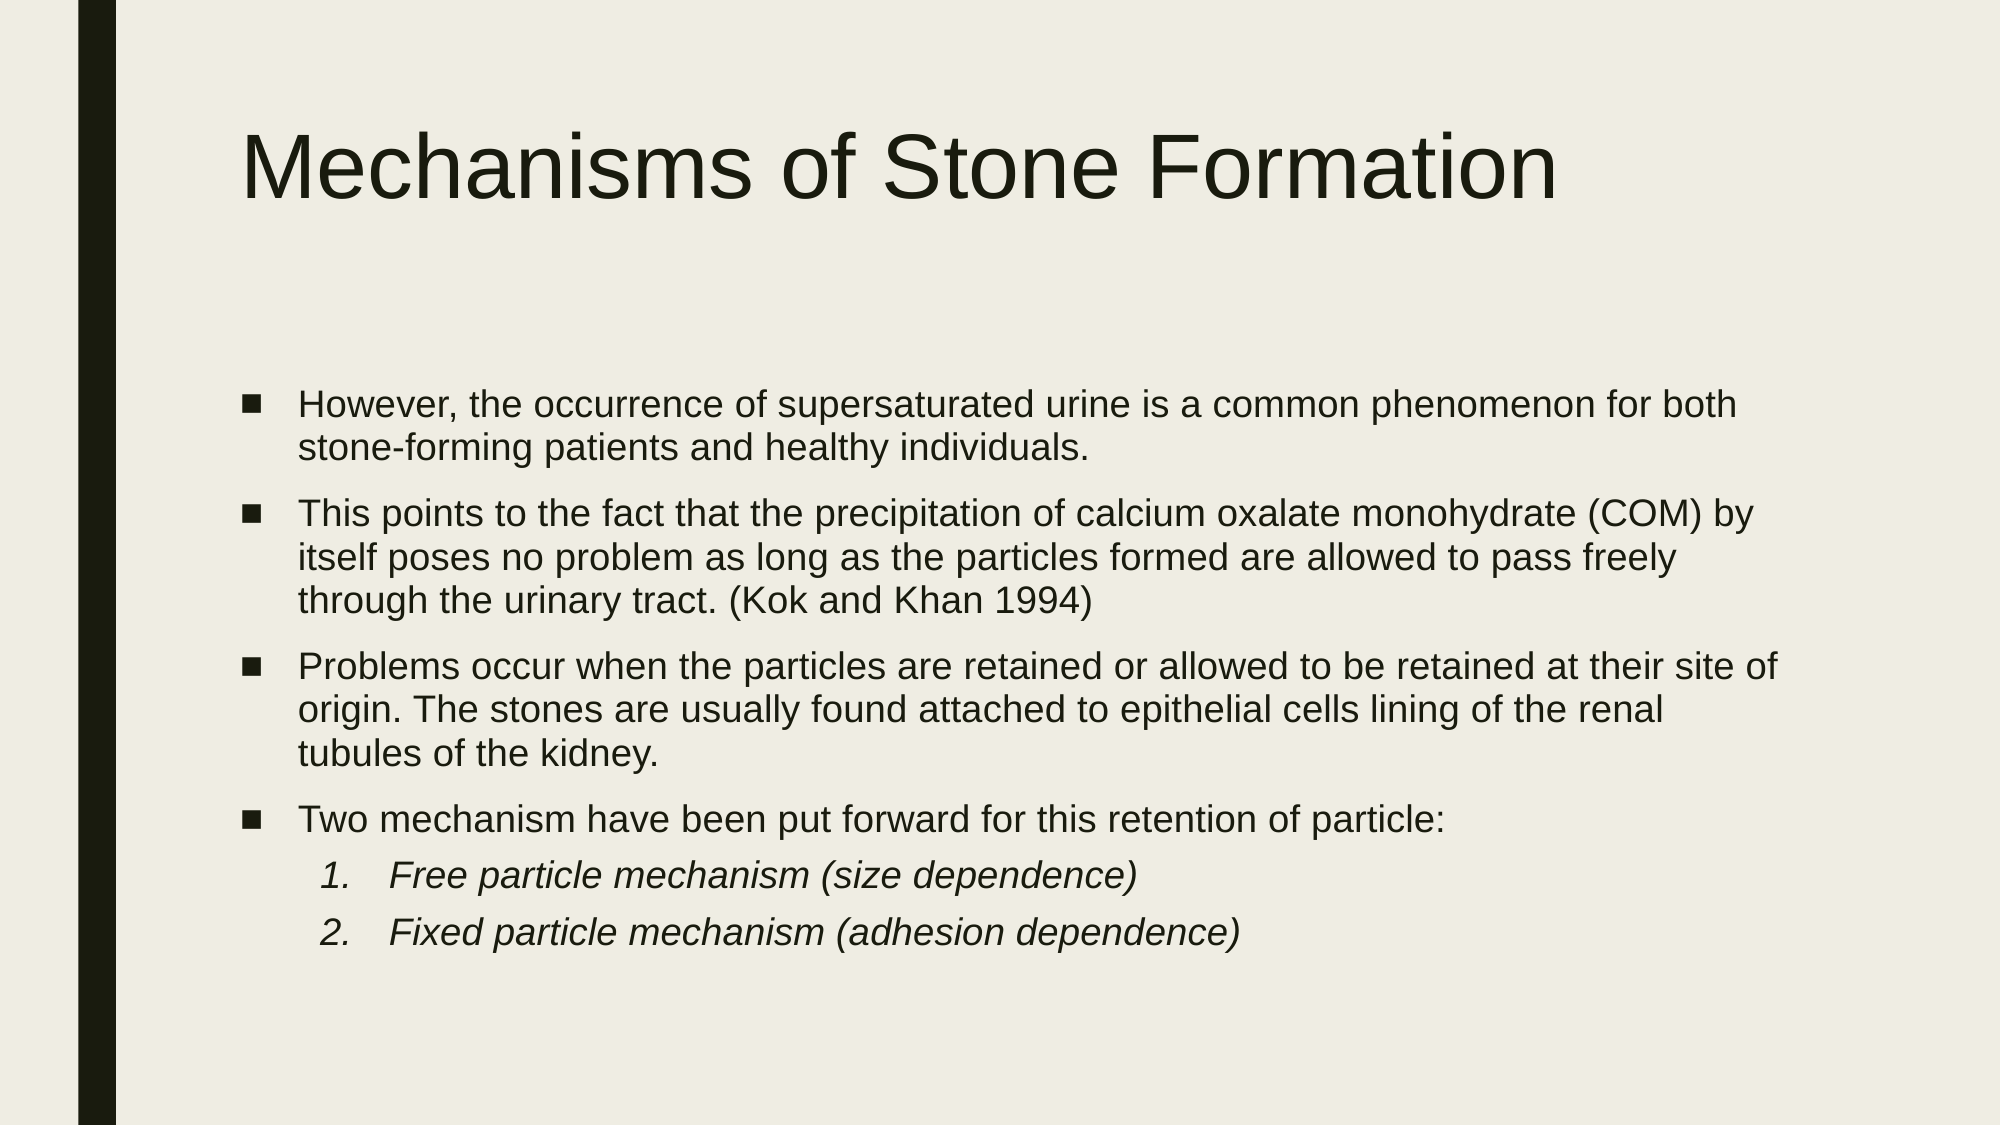

# Mechanisms of Stone Formation
However, the occurrence of supersaturated urine is a common phenomenon for both stone-forming patients and healthy individuals.
This points to the fact that the precipitation of calcium oxalate monohydrate (COM) by itself poses no problem as long as the particles formed are allowed to pass freely through the urinary tract. (Kok and Khan 1994)
Problems occur when the particles are retained or allowed to be retained at their site of origin. The stones are usually found attached to epithelial cells lining of the renal tubules of the kidney.
Two mechanism have been put forward for this retention of particle:
Free particle mechanism (size dependence)
Fixed particle mechanism (adhesion dependence)